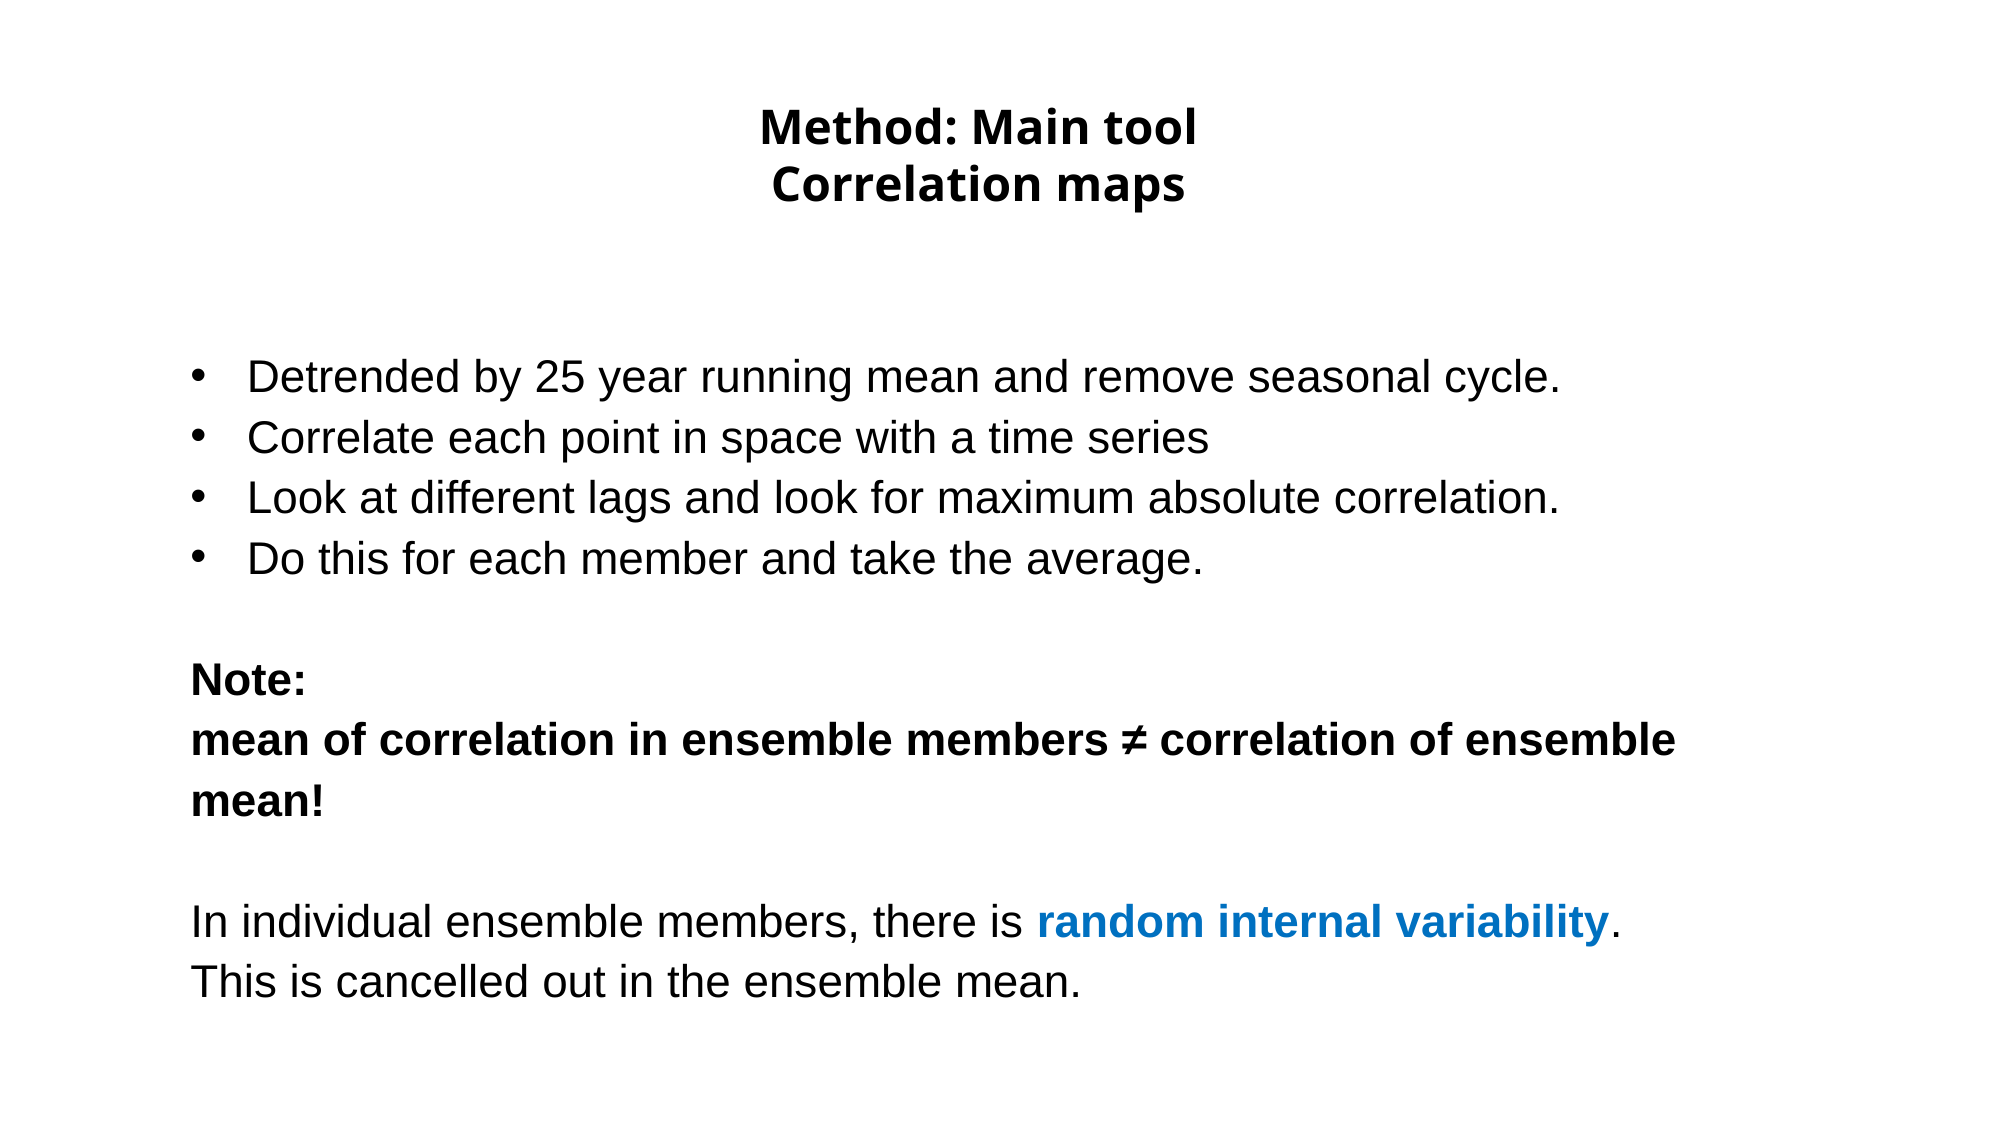

# Method: Main tool Correlation maps
Detrended by 25 year running mean and remove seasonal cycle.
Correlate each point in space with a time series
Look at different lags and look for maximum absolute correlation.
Do this for each member and take the average.

Note:
mean of correlation in ensemble members ≠ correlation of ensemble mean!

In individual ensemble members, there is random internal variability.
This is cancelled out in the ensemble mean.